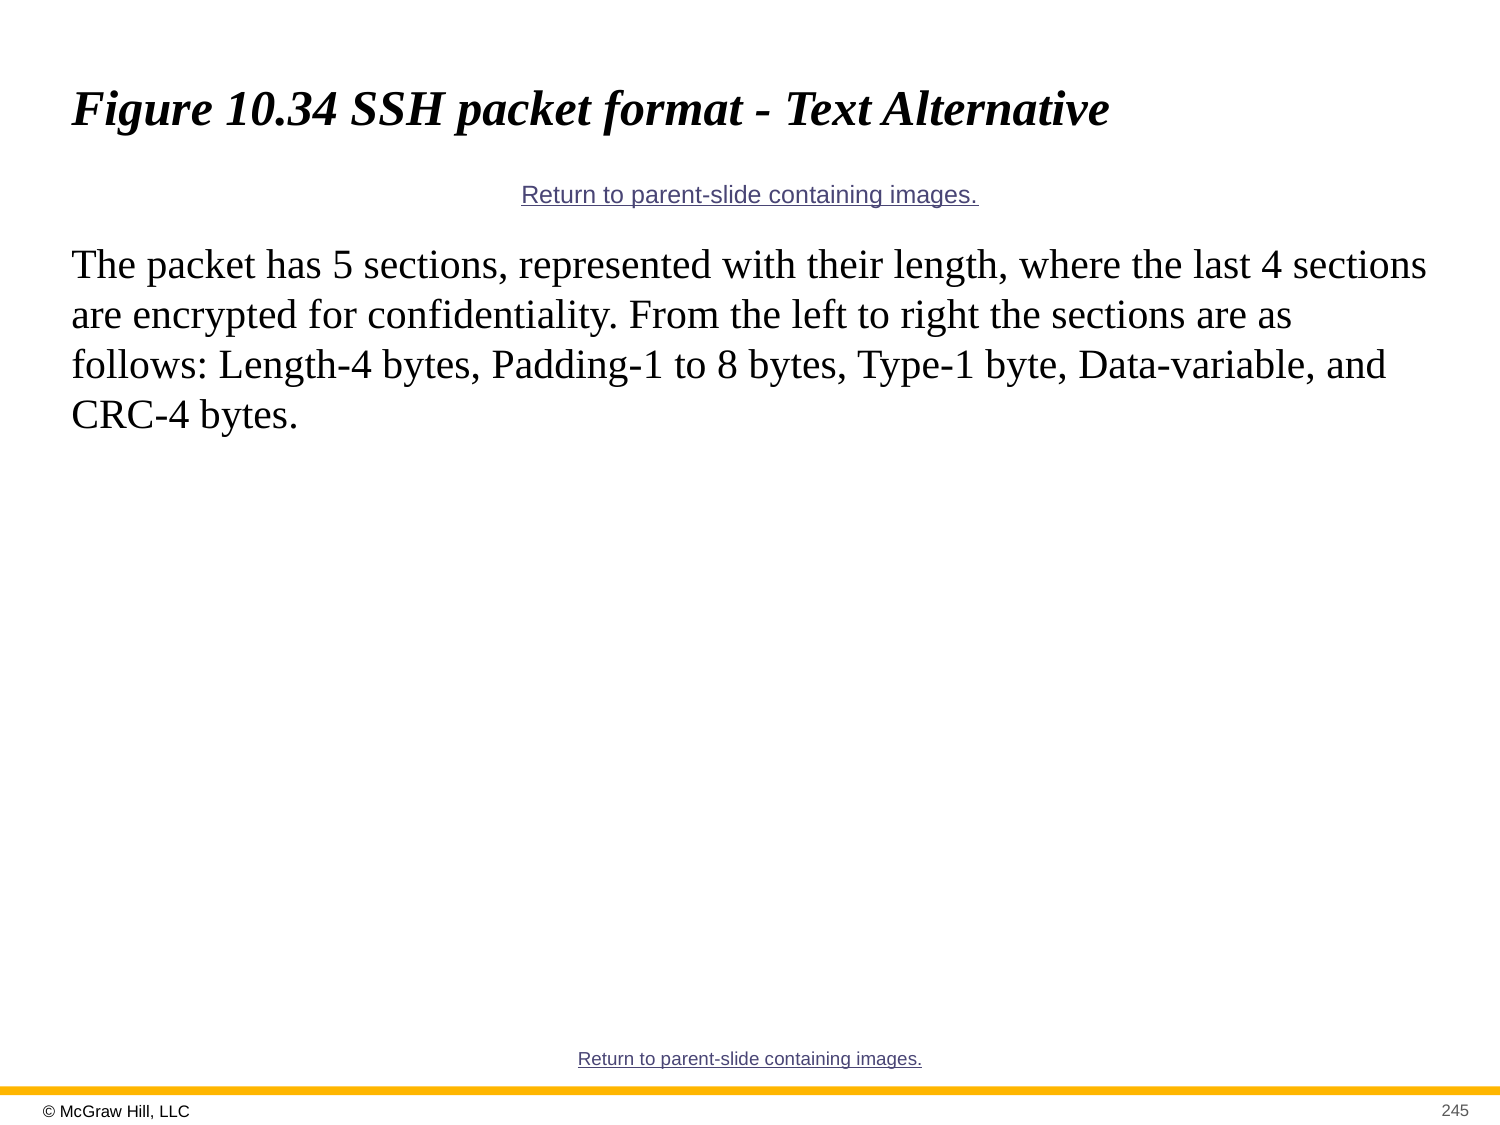

# Figure 10.34 SSH packet format - Text Alternative
Return to parent-slide containing images.
The packet has 5 sections, represented with their length, where the last 4 sections are encrypted for confidentiality. From the left to right the sections are as follows: Length-4 bytes, Padding-1 to 8 bytes, Type-1 byte, Data-variable, and CRC-4 bytes.
Return to parent-slide containing images.
245